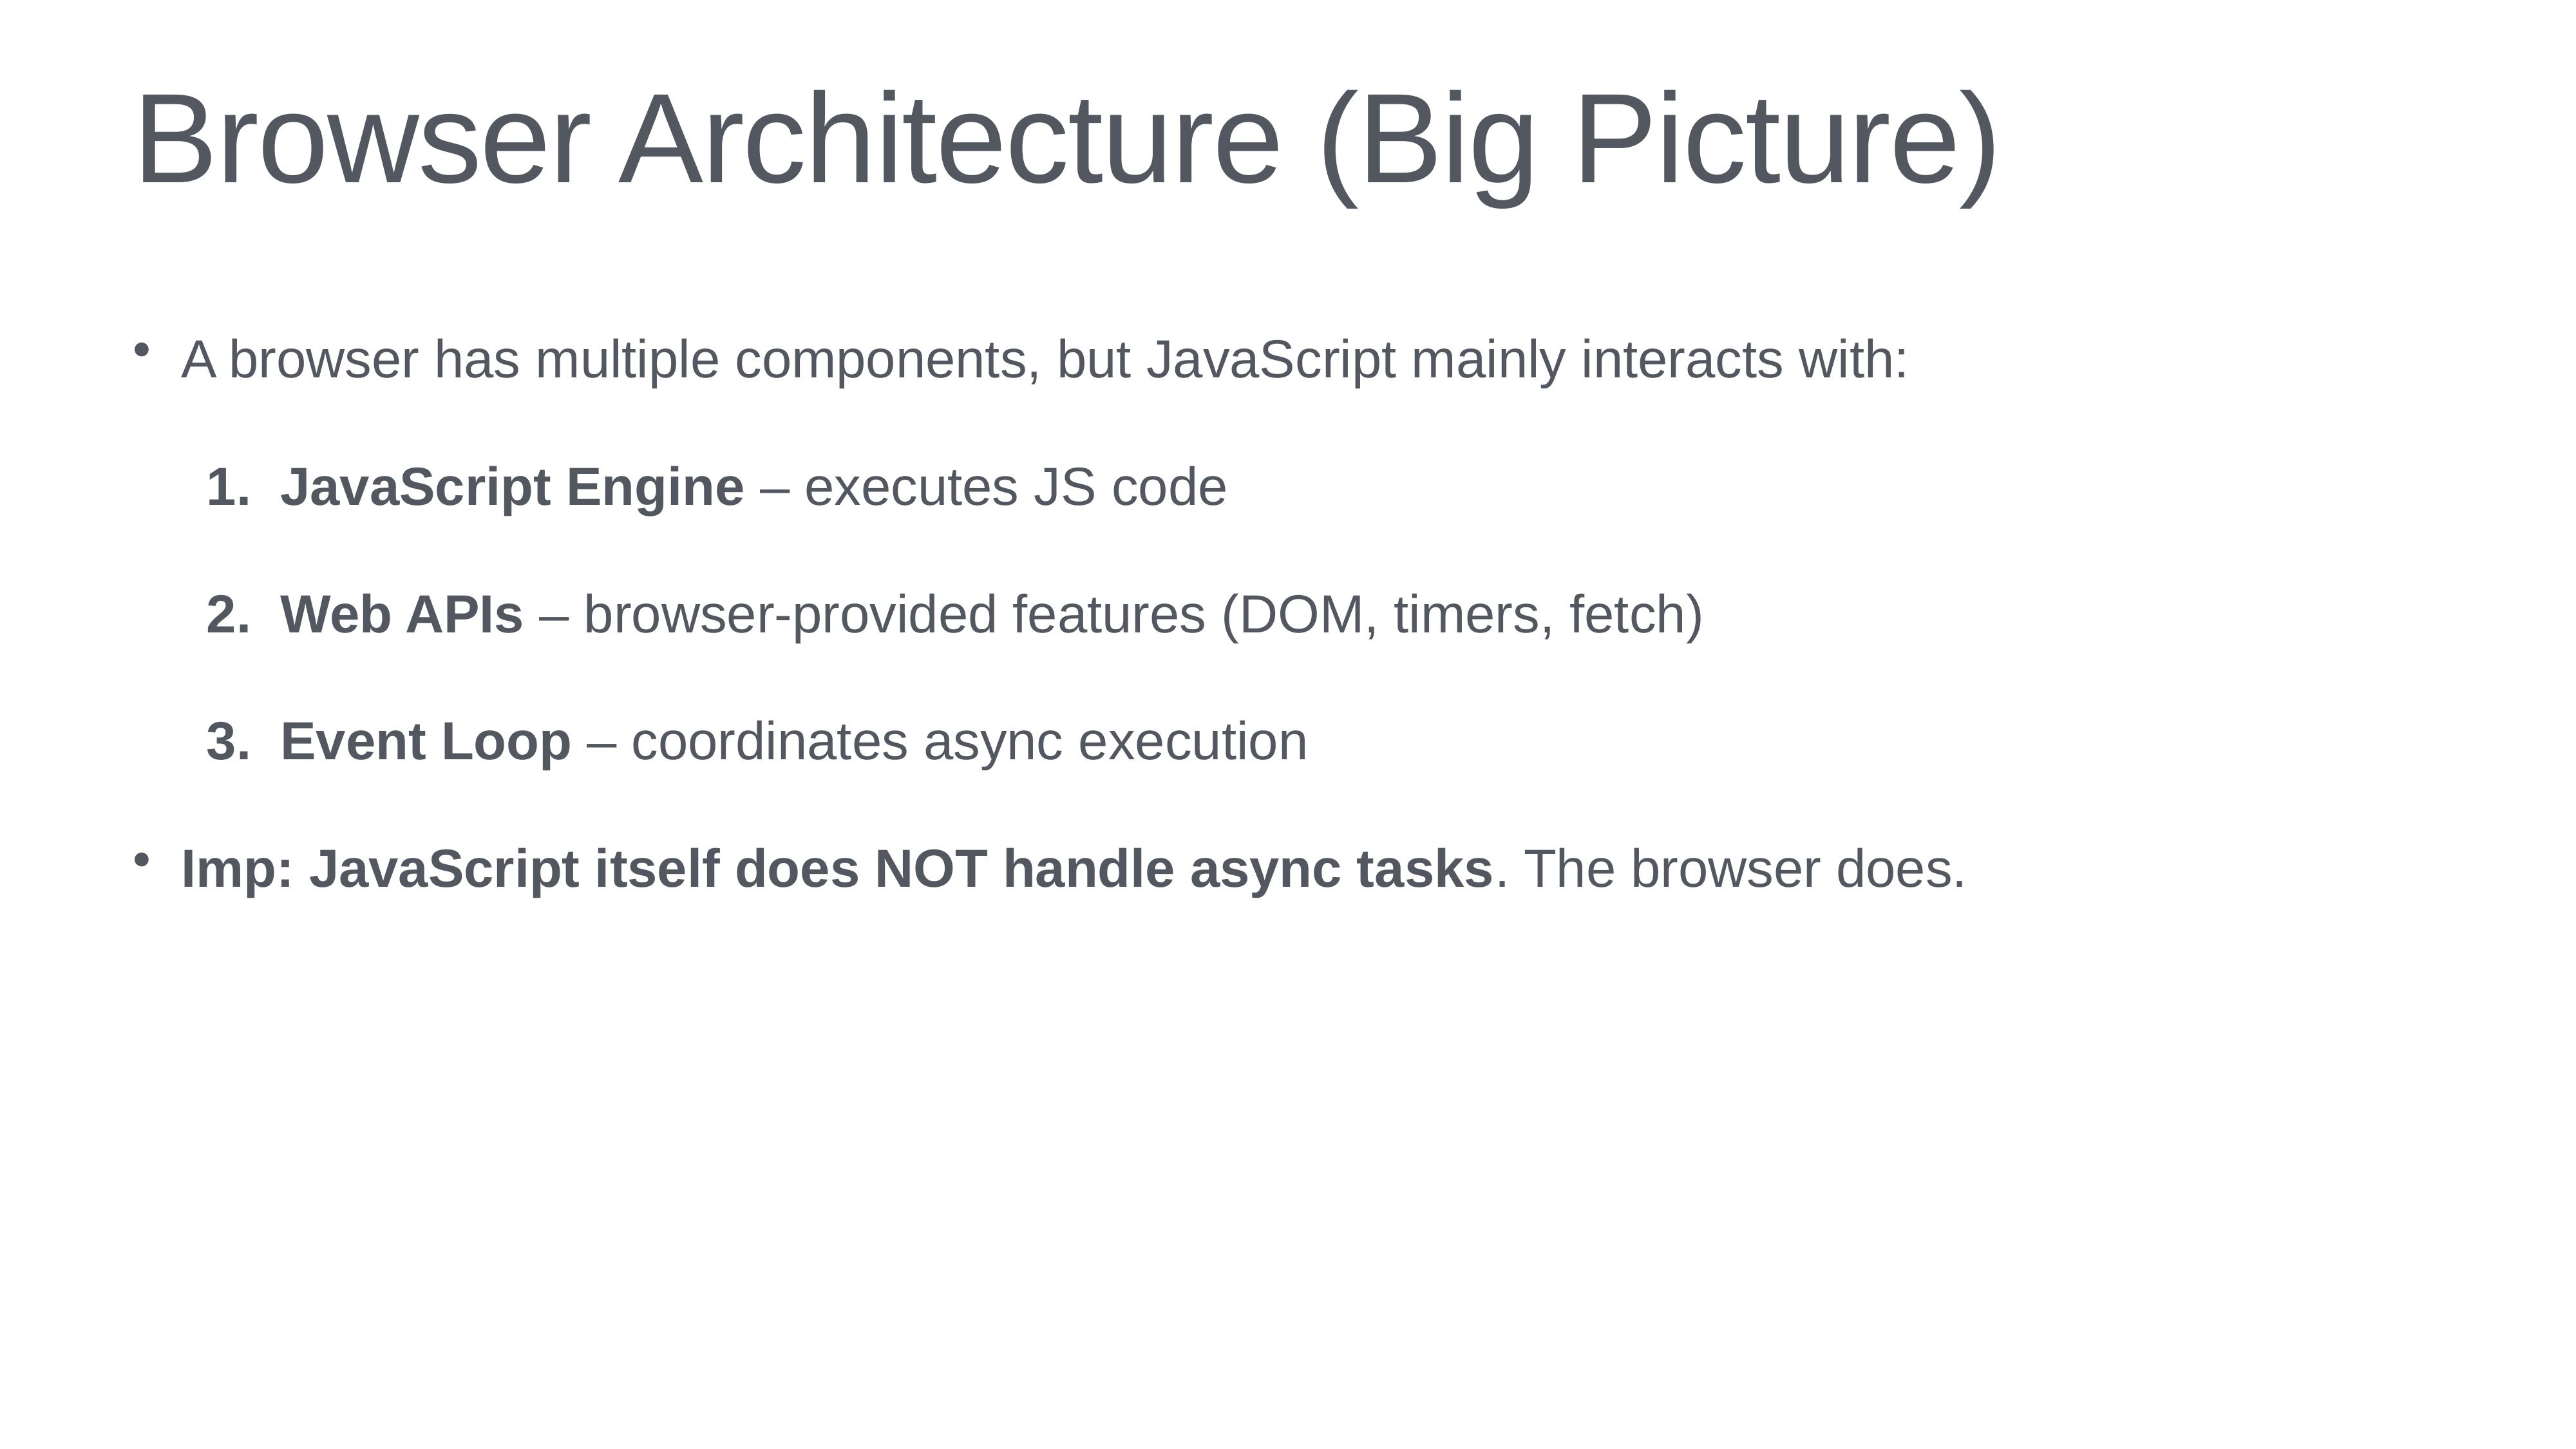

# Browser Architecture (Big Picture)
A browser has multiple components, but JavaScript mainly interacts with:
JavaScript Engine – executes JS code
Web APIs – browser-provided features (DOM, timers, fetch)
Event Loop – coordinates async execution
Imp: JavaScript itself does NOT handle async tasks. The browser does.